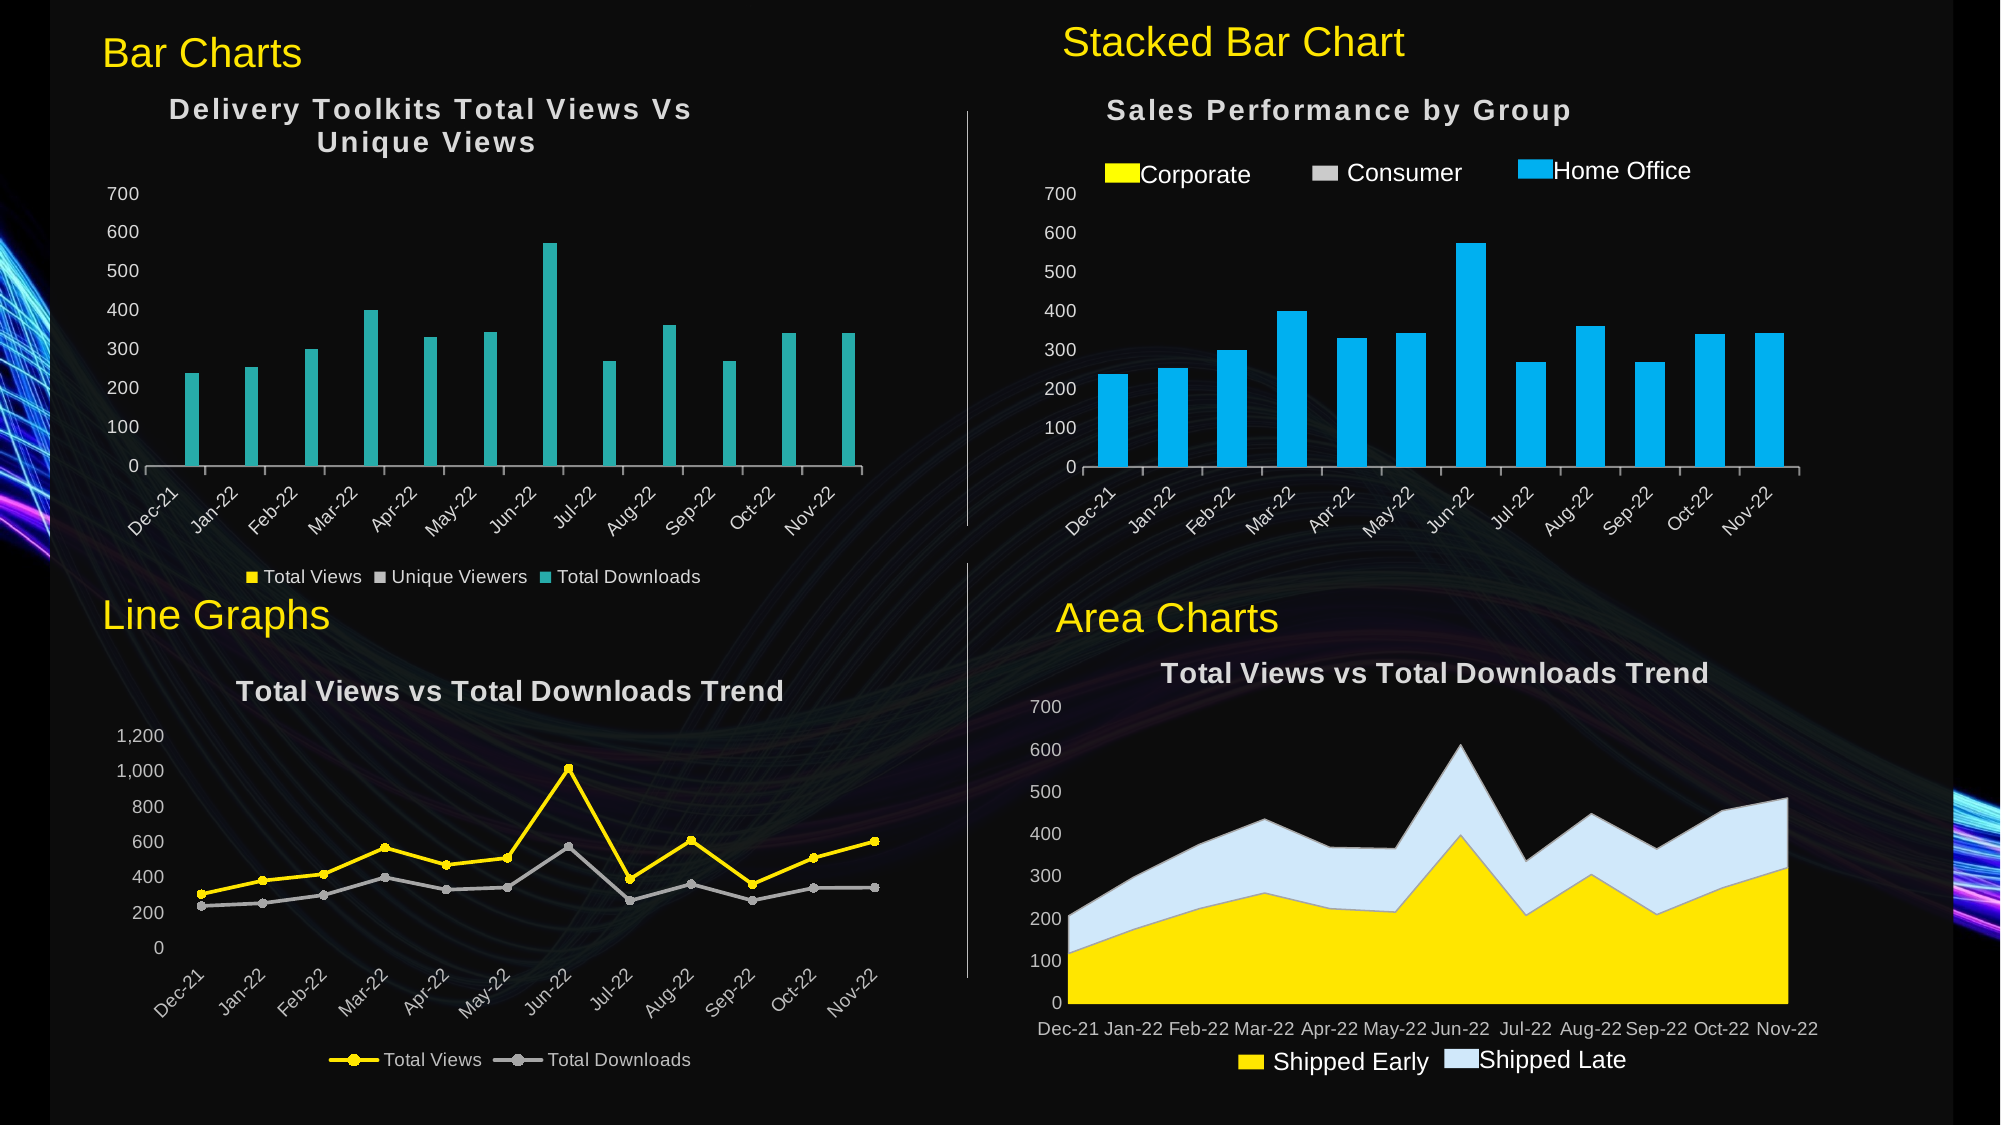

Stacked Bar Chart
Bar Charts

### Chart: Delivery Toolkits Total Views Vs Unique Views

| Category | Total Views | Unique Viewers | Total Downloads |
|---|---|---|---|
| 44531 | 306.0 | 294.0 | 239.0 |
| 44562 | 382.0 | 325.0 | 255.0 |
| 44593 | 419.0 | 402.0 | 301.0 |
| 44621 | 569.0 | 467.0 | 401.0 |
| 44652 | 471.0 | 412.0 | 331.0 |
| 44682 | 511.0 | 466.0 | 344.0 |
| 44713 | 1018.0 | 432.0 | 574.0 |
| 44743 | 391.0 | 359.0 | 269.0 |
| 44774 | 610.0 | 533.0 | 363.0 |
| 44805 | 362.0 | 357.0 | 270.0 |
| 44835 | 511.0 | 464.0 | 341.0 |
| 44866 | 605.0 | 540.0 | 343.0 |

### Chart: Sales Performance by Group

| Category | Total Views | Unique Viewers | Total Downloads |
|---|---|---|---|
| 44531 | 306.0 | 294.0 | 239.0 |
| 44562 | 382.0 | 325.0 | 255.0 |
| 44593 | 419.0 | 402.0 | 301.0 |
| 44621 | 569.0 | 467.0 | 401.0 |
| 44652 | 471.0 | 412.0 | 331.0 |
| 44682 | 511.0 | 466.0 | 344.0 |
| 44713 | 1018.0 | 432.0 | 574.0 |
| 44743 | 391.0 | 359.0 | 269.0 |
| 44774 | 610.0 | 533.0 | 363.0 |
| 44805 | 362.0 | 357.0 | 270.0 |
| 44835 | 511.0 | 464.0 | 341.0 |
| 44866 | 605.0 | 540.0 | 343.0 |
Home Office

Consumer

Corporate

Line Graphs
Area Charts

### Chart: Total Views vs Total Downloads Trend

| Category | Total Views | Total Downloads |
|---|---|---|
| 44531 | 118.0 | 89.0 |
| 44562 | 175.0 | 124.0 |
| 44593 | 224.0 | 152.0 |
| 44621 | 261.0 | 175.0 |
| 44652 | 224.0 | 145.0 |
| 44682 | 216.0 | 150.0 |
| 44713 | 398.0 | 214.0 |
| 44743 | 208.0 | 128.0 |
| 44774 | 305.0 | 144.0 |
| 44805 | 210.0 | 155.0 |
| 44835 | 273.0 | 183.0 |
| 44866 | 321.0 | 165.0 |

### Chart: Total Views vs Total Downloads Trend

| Category | Total Views | Total Downloads |
|---|---|---|
| 44531 | 306.0 | 239.0 |
| 44562 | 382.0 | 255.0 |
| 44593 | 419.0 | 301.0 |
| 44621 | 569.0 | 401.0 |
| 44652 | 471.0 | 331.0 |
| 44682 | 511.0 | 344.0 |
| 44713 | 1018.0 | 574.0 |
| 44743 | 391.0 | 269.0 |
| 44774 | 610.0 | 363.0 |
| 44805 | 362.0 | 270.0 |
| 44835 | 511.0 | 341.0 |
| 44866 | 605.0 | 343.0 |
Shipped Late

Shipped Early